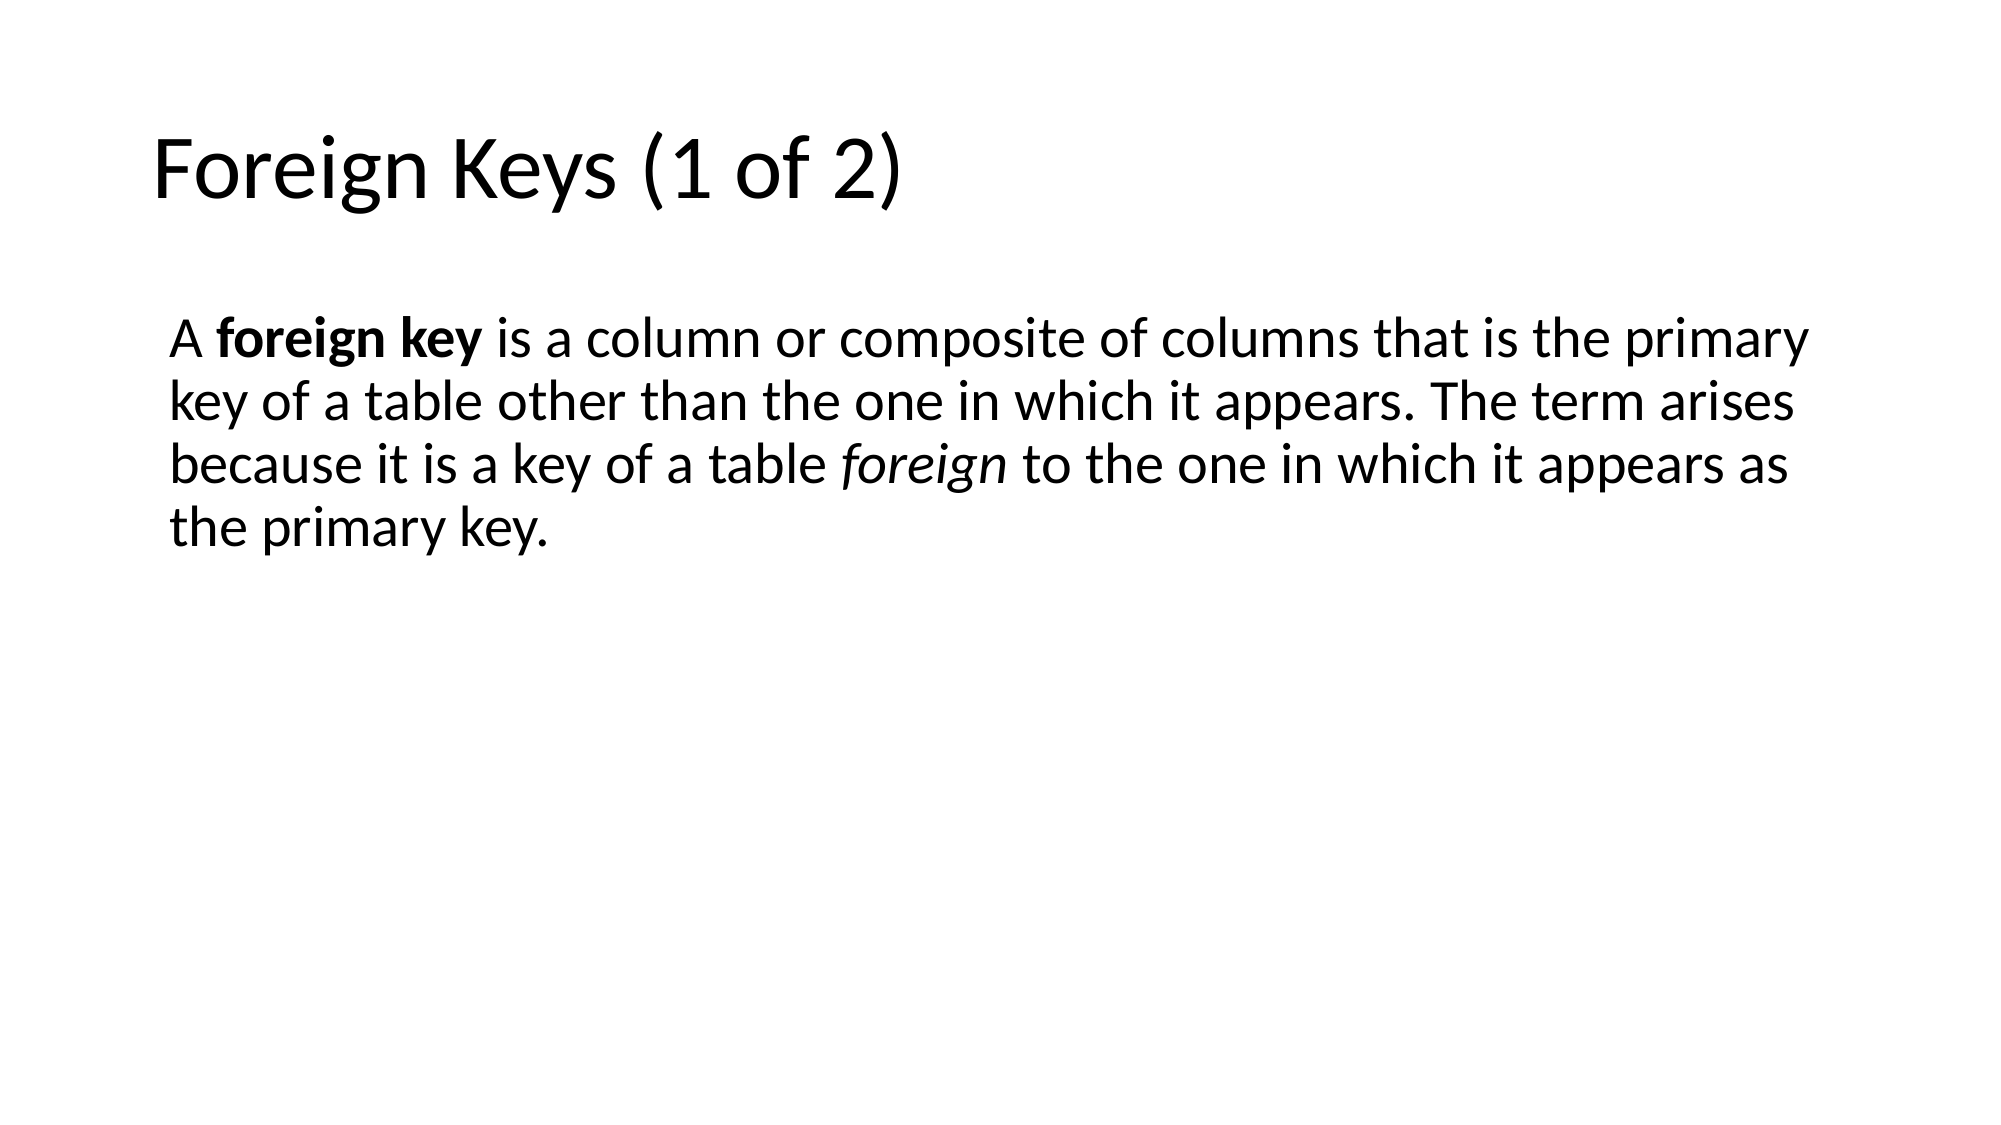

# Foreign Keys (1 of 2)
A foreign key is a column or composite of columns that is the primary key of a table other than the one in which it appears. The term arises because it is a key of a table foreign to the one in which it appears as the primary key.